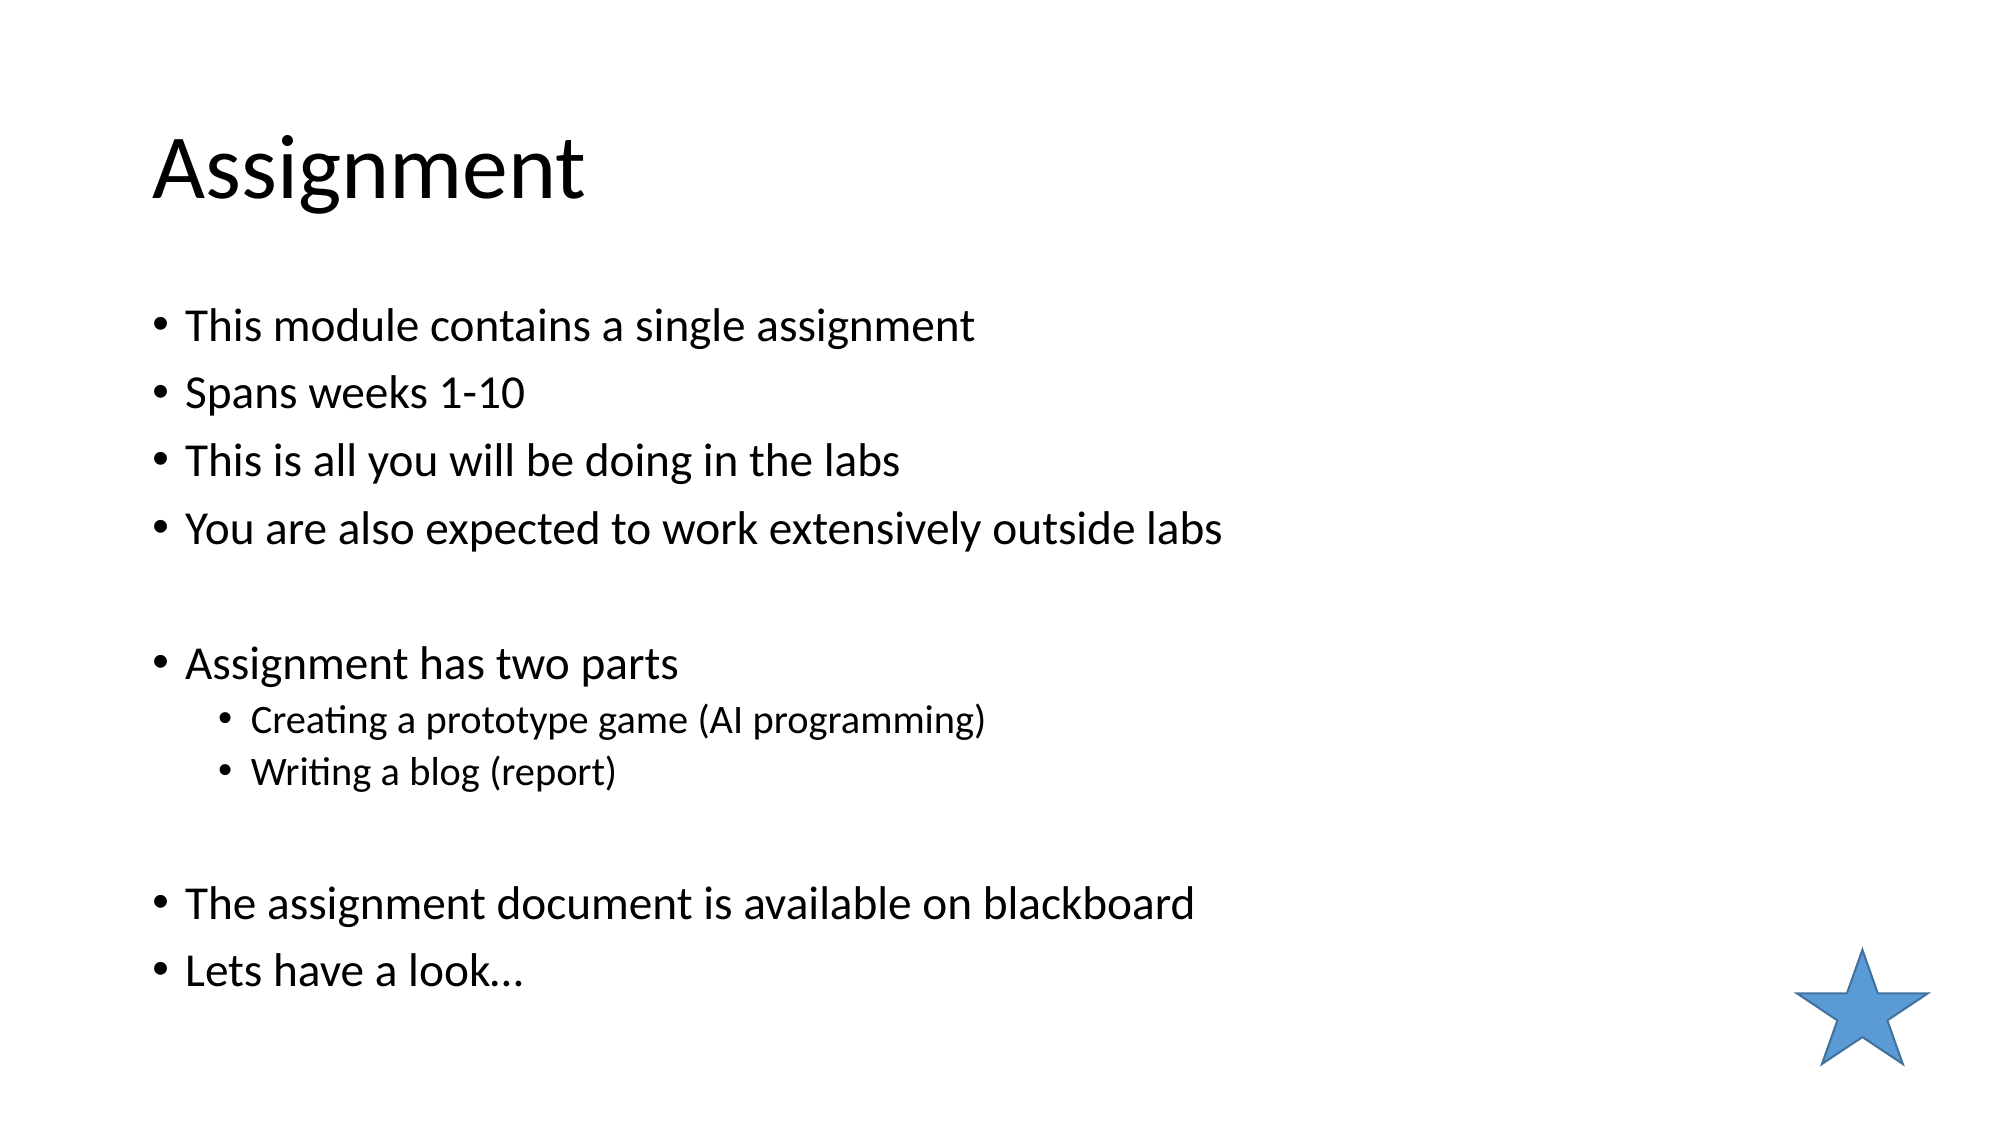

# Assignment
This module contains a single assignment
Spans weeks 1-10
This is all you will be doing in the labs
You are also expected to work extensively outside labs

Assignment has two parts
Creating a prototype game (AI programming)
Writing a blog (report)

The assignment document is available on blackboard
Lets have a look…